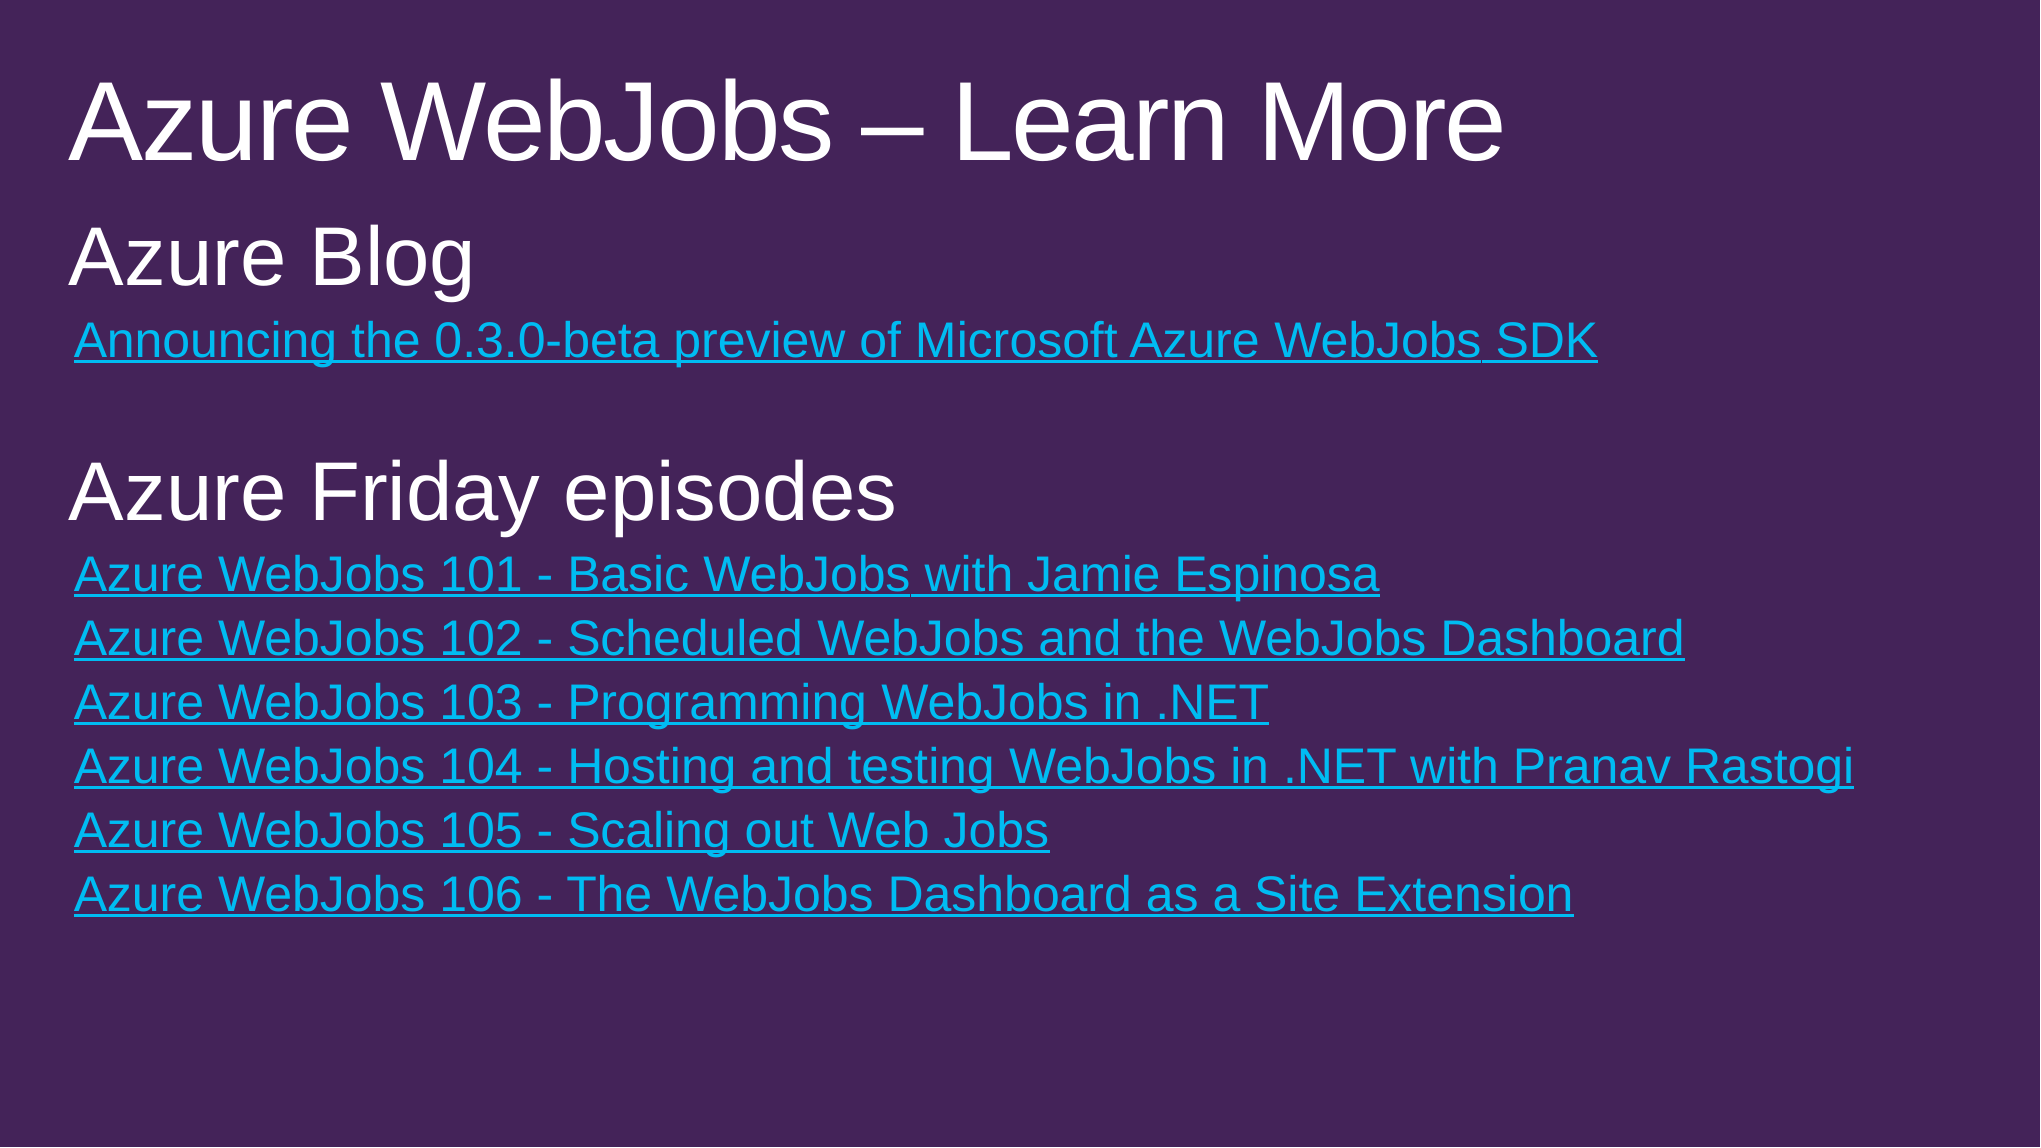

# Azure WebJobs – Learn More
Azure Blog
Announcing the 0.3.0-beta preview of Microsoft Azure WebJobs SDK

Azure Friday episodes
Azure WebJobs 101 - Basic WebJobs with Jamie Espinosa
Azure WebJobs 102 - Scheduled WebJobs and the WebJobs Dashboard
Azure WebJobs 103 - Programming WebJobs in .NET
Azure WebJobs 104 - Hosting and testing WebJobs in .NET with Pranav Rastogi
Azure WebJobs 105 - Scaling out Web Jobs
Azure WebJobs 106 - The WebJobs Dashboard as a Site Extension